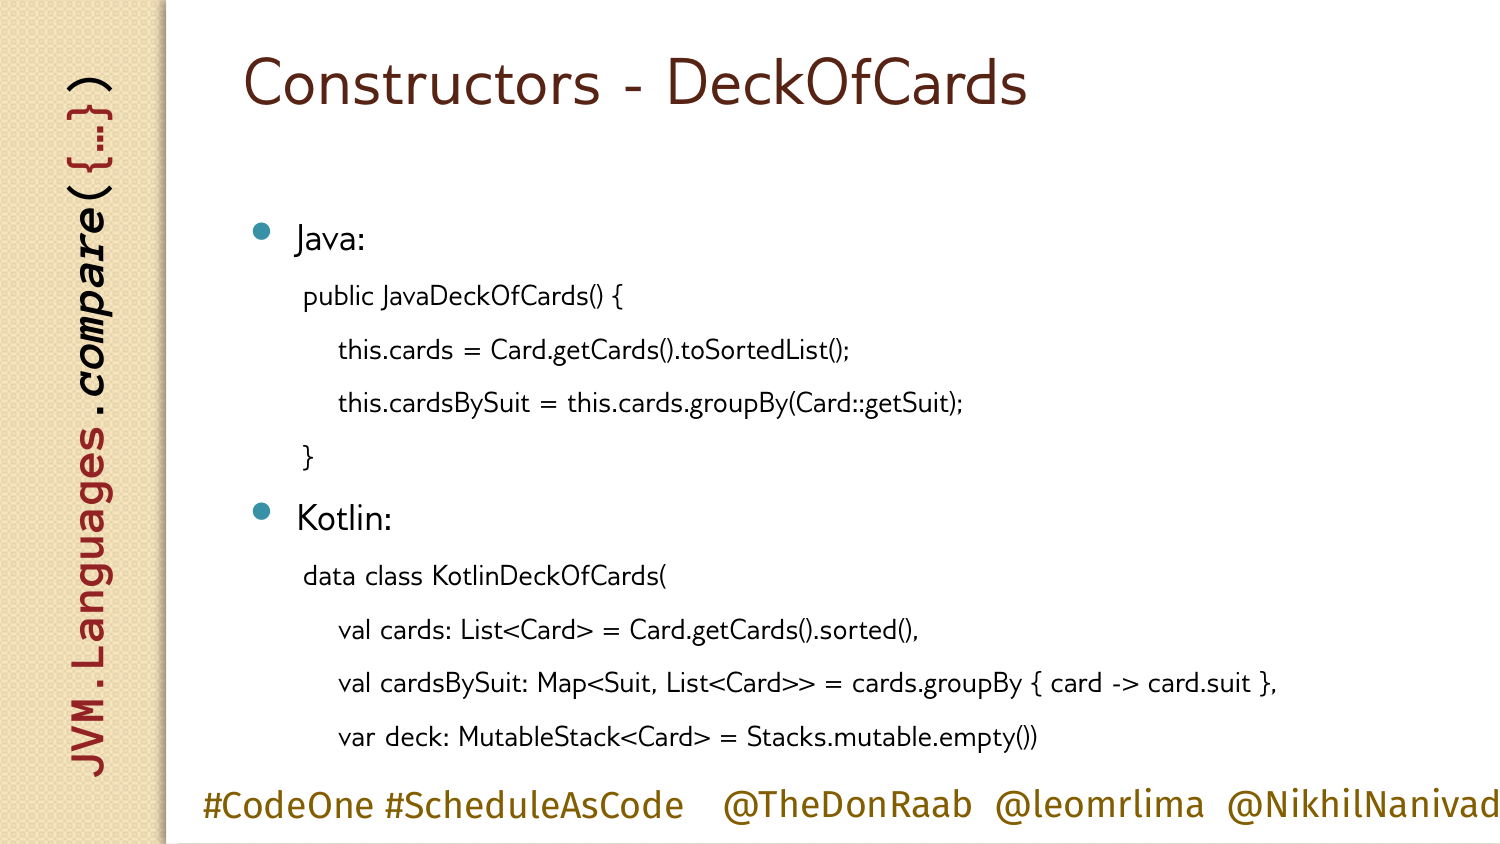

# Constructors - DeckOfCards
Java:
public JavaDeckOfCards() {
    this.cards = Card.getCards().toSortedList();
    this.cardsBySuit = this.cards.groupBy(Card::getSuit);
}
Kotlin:
data class KotlinDeckOfCards(
    val cards: List<Card> = Card.getCards().sorted(),
    val cardsBySuit: Map<Suit, List<Card>> = cards.groupBy { card -> card.suit },
    var deck: MutableStack<Card> = Stacks.mutable.empty())